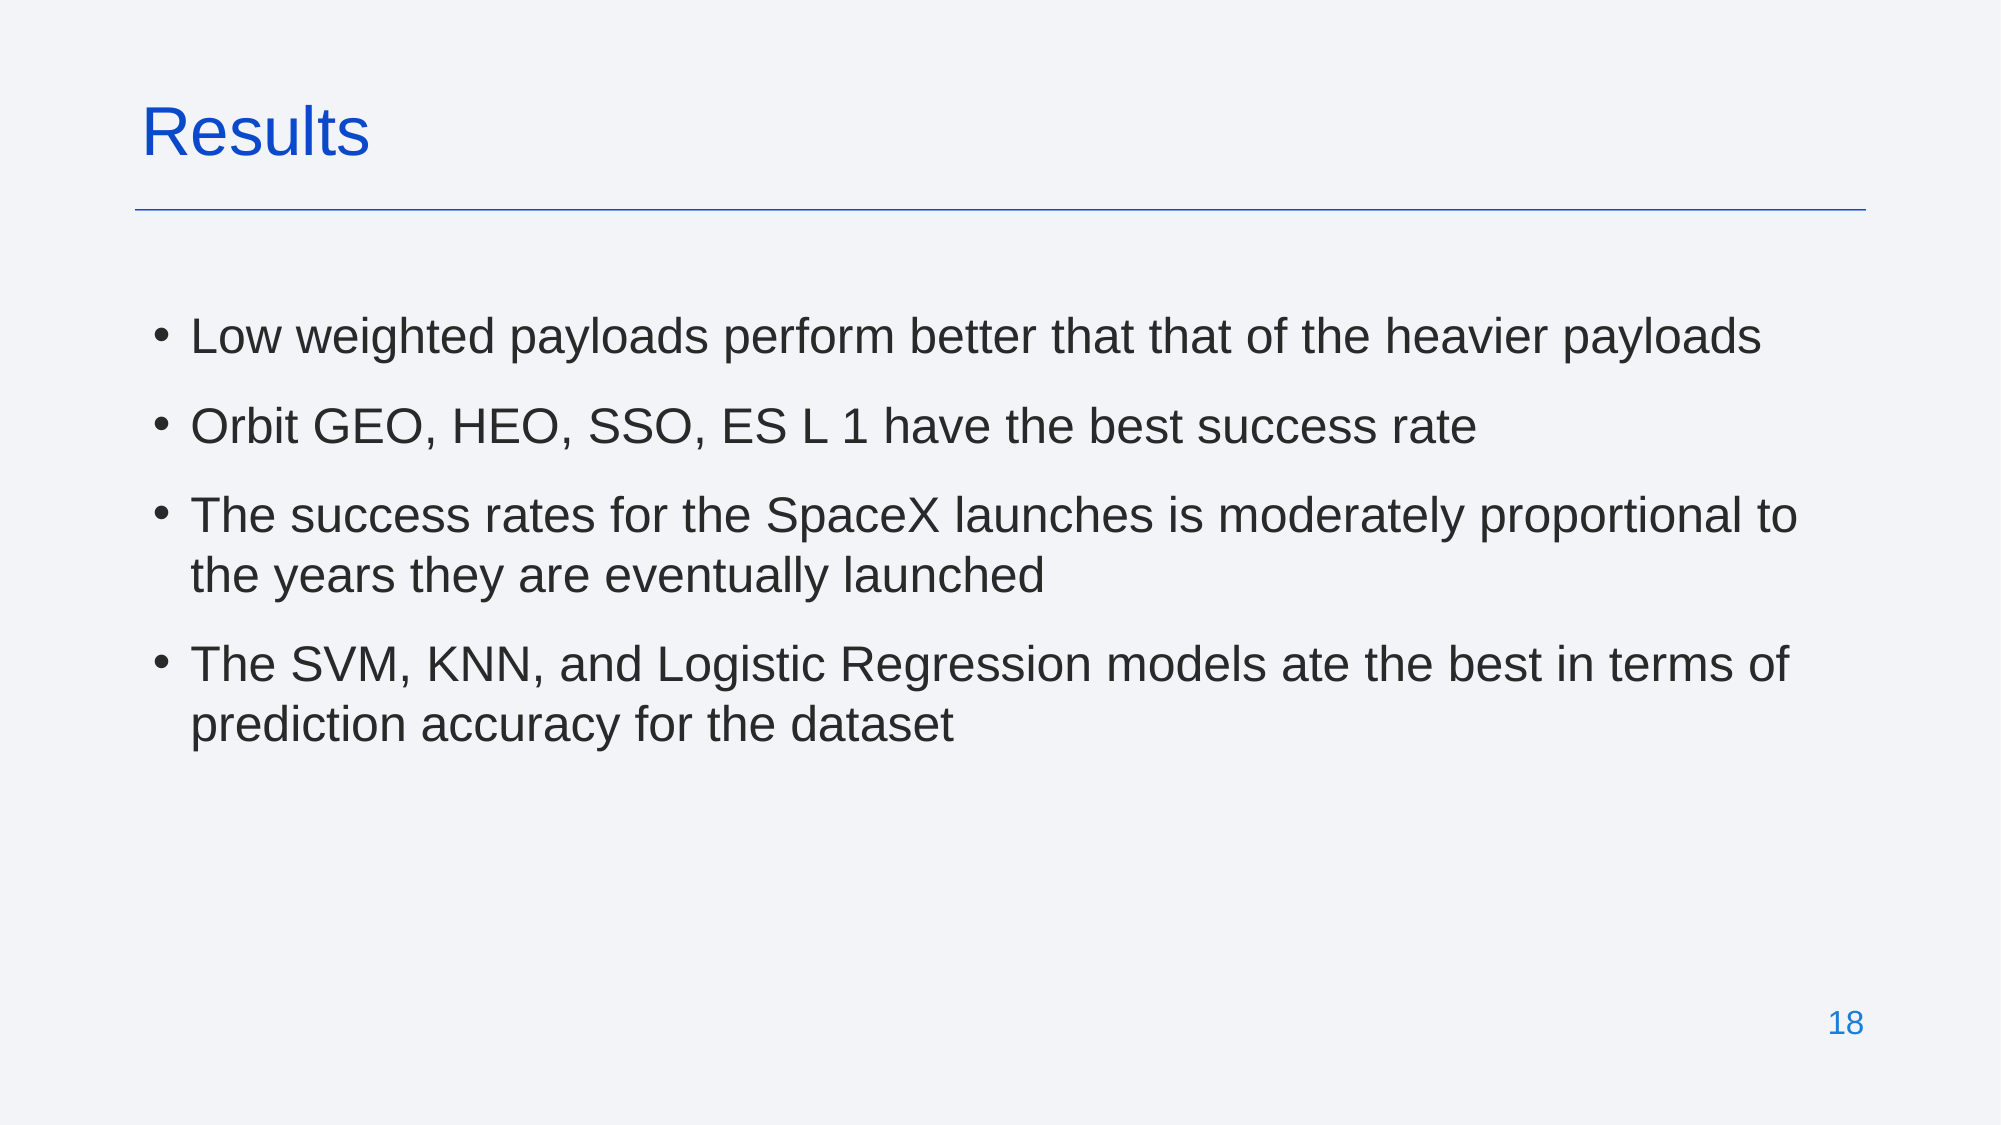

Results
Low weighted payloads perform better that that of the heavier payloads
Orbit GEO, HEO, SSO, ES L 1 have the best success rate
The success rates for the SpaceX launches is moderately proportional to the years they are eventually launched
The SVM, KNN, and Logistic Regression models ate the best in terms of prediction accuracy for the dataset

18